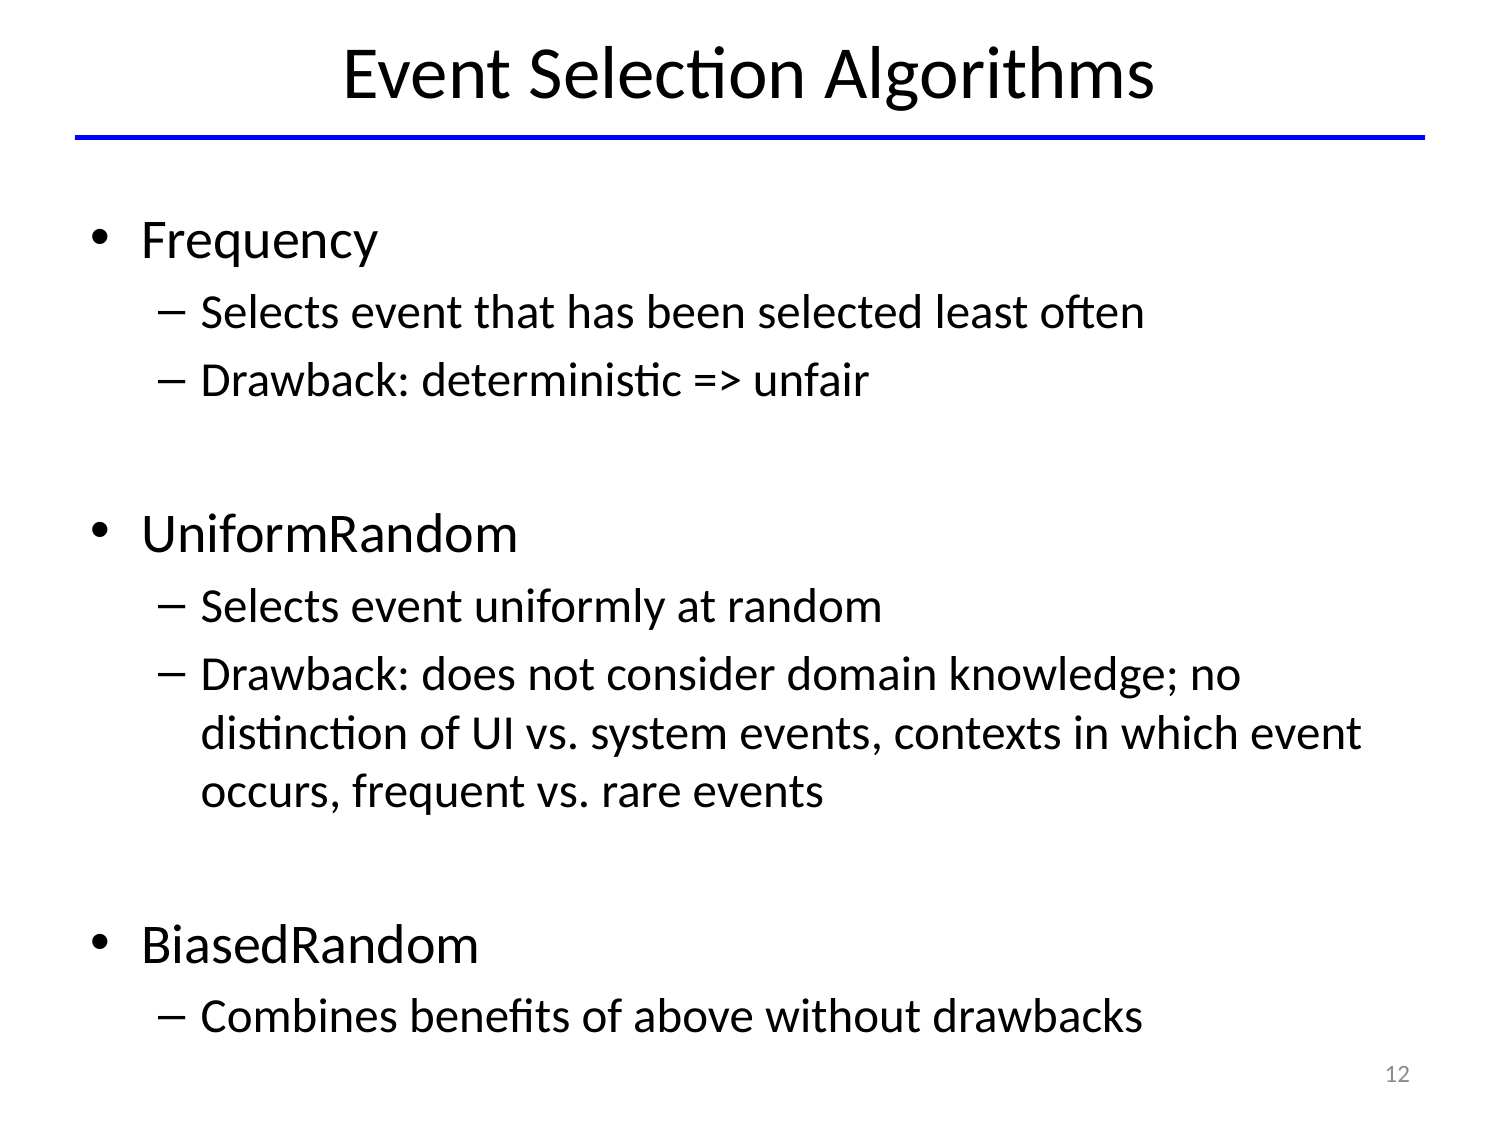

# Event Selection Algorithms
Frequency
Selects event that has been selected least often
Drawback: deterministic => unfair

UniformRandom
Selects event uniformly at random
Drawback: does not consider domain knowledge; no distinction of UI vs. system events, contexts in which event occurs, frequent vs. rare events

BiasedRandom
Combines benefits of above without drawbacks

12